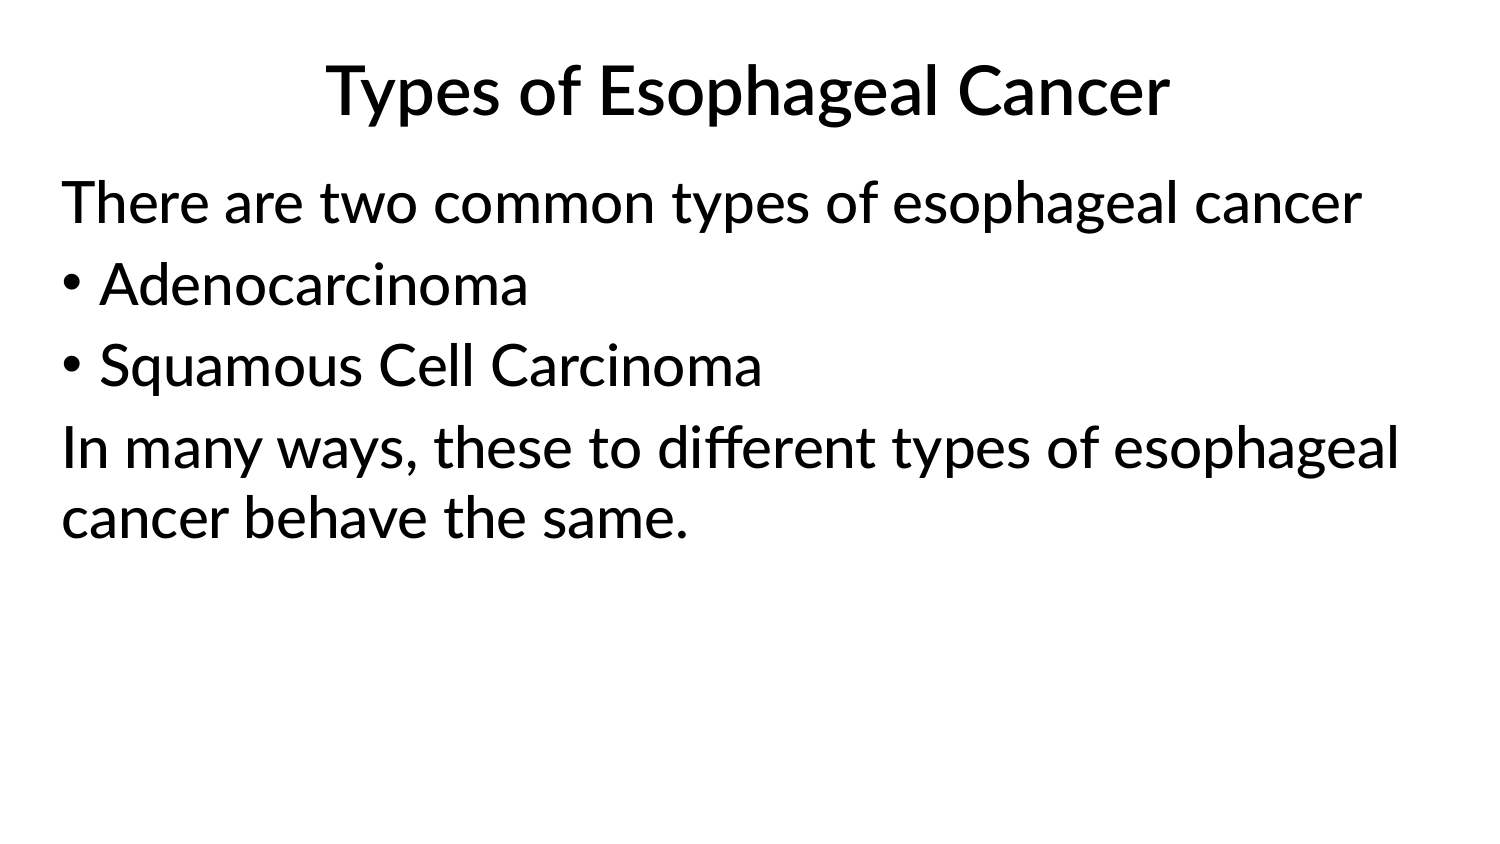

# Types of Esophageal Cancer
There are two common types of esophageal cancer
Adenocarcinoma
Squamous Cell Carcinoma
In many ways, these to different types of esophageal cancer behave the same.